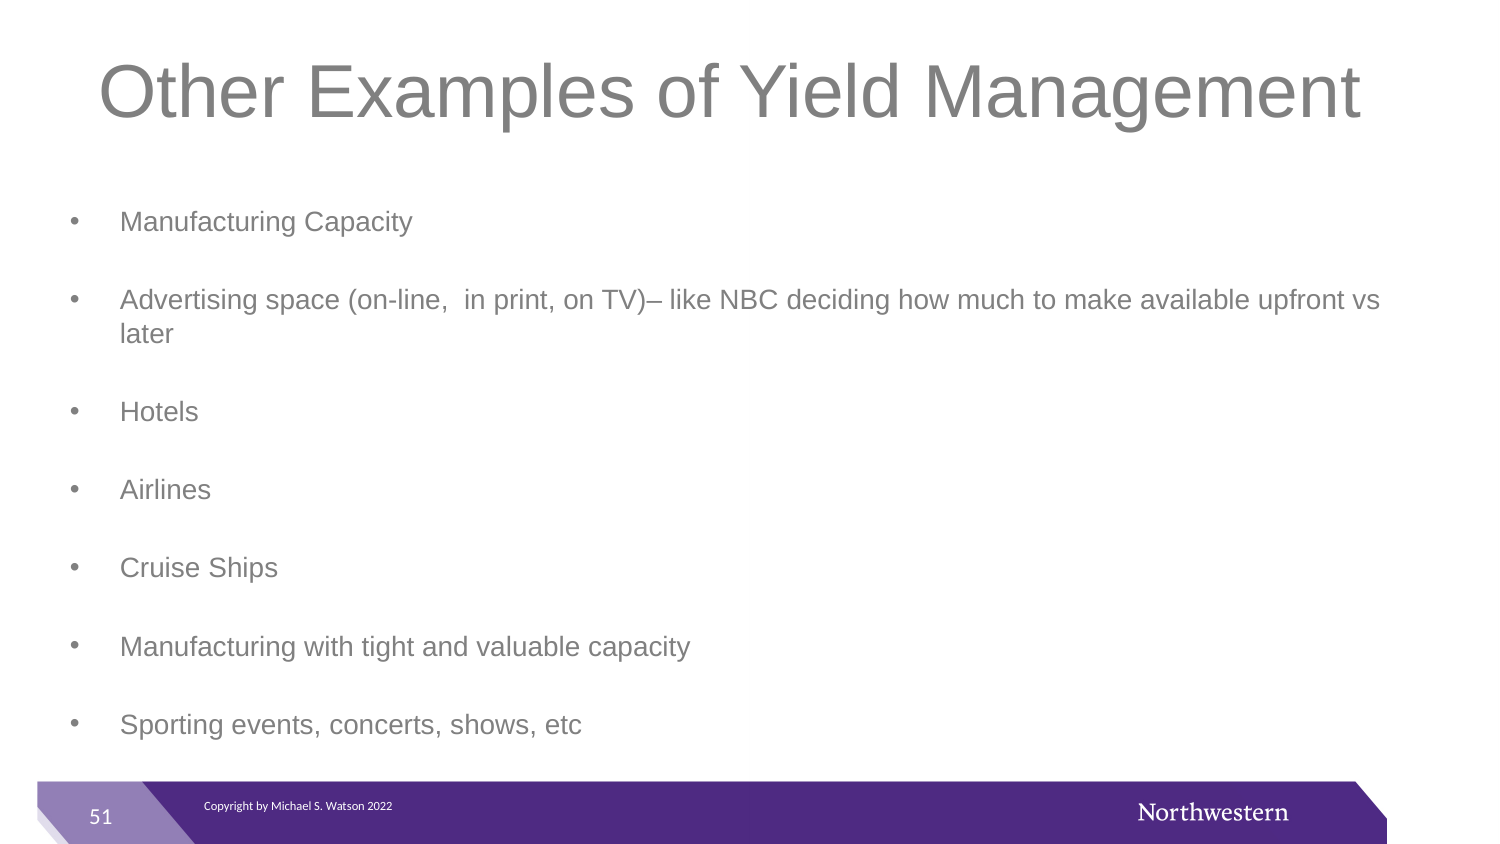

# Other Examples of Yield Management
Manufacturing Capacity

Advertising space (on-line,  in print, on TV)– like NBC deciding how much to make available upfront vs later

Hotels

Airlines

Cruise Ships

Manufacturing with tight and valuable capacity

Sporting events, concerts, shows, etc